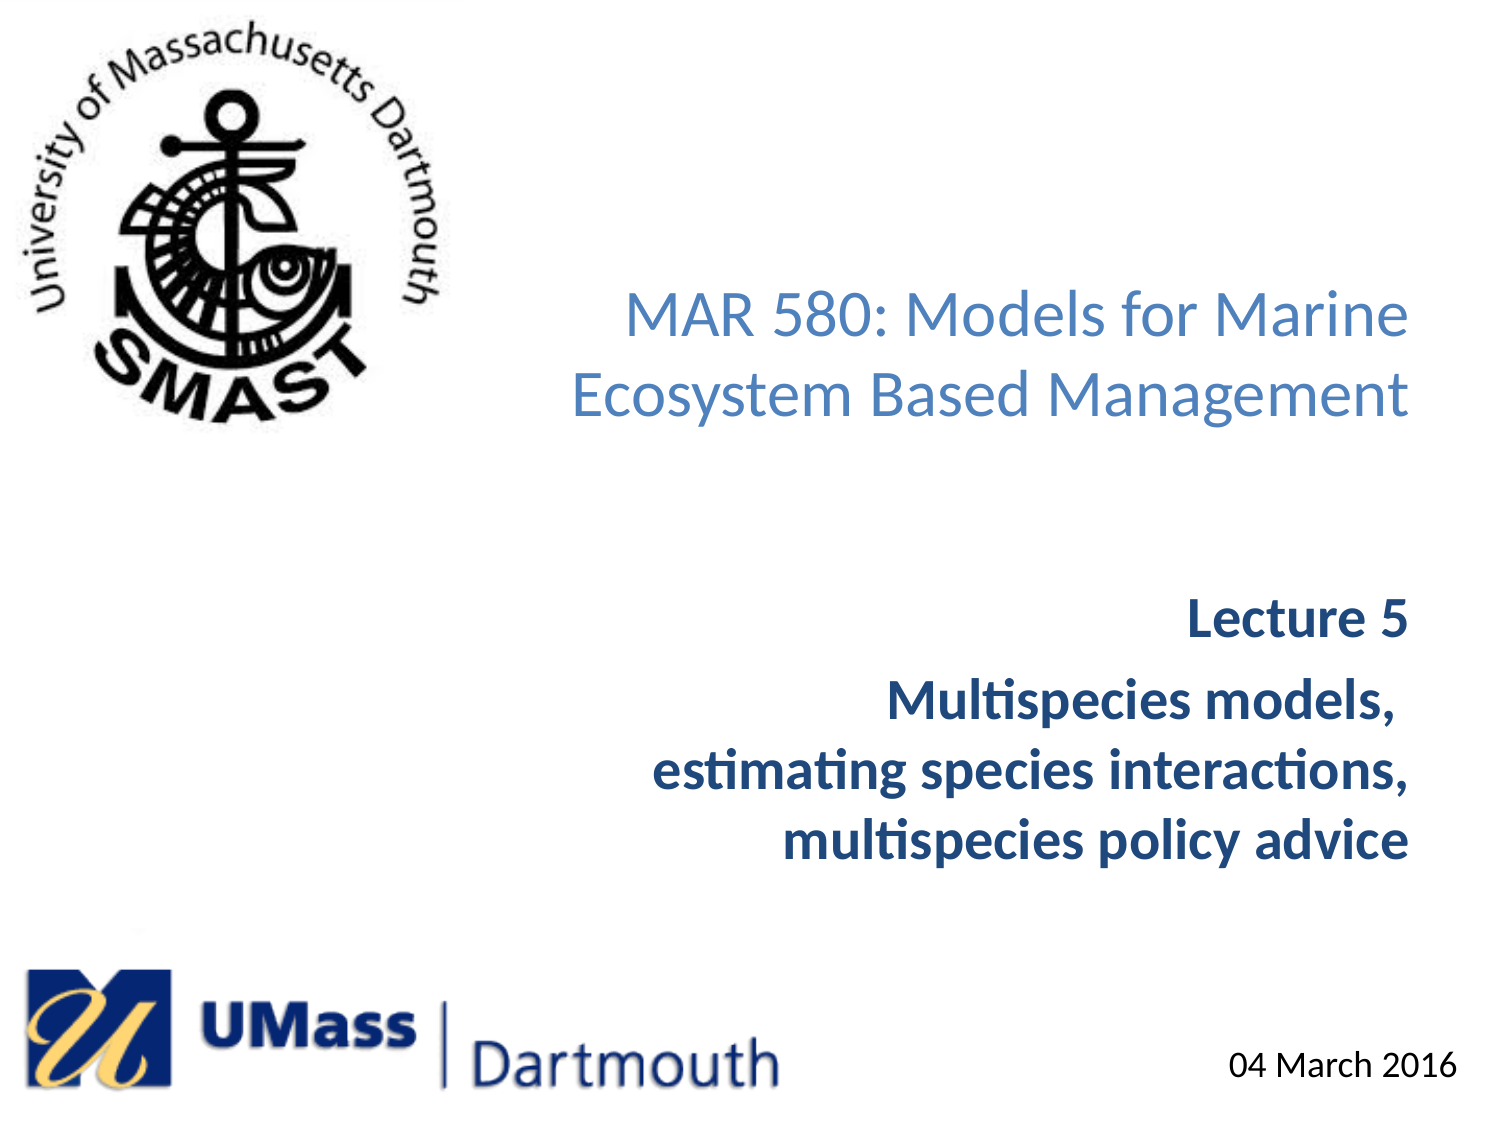

# MAR 580: Models for Marine Ecosystem Based Management
Lecture 5
Multispecies models,
estimating species interactions, multispecies policy advice
04 March 2016